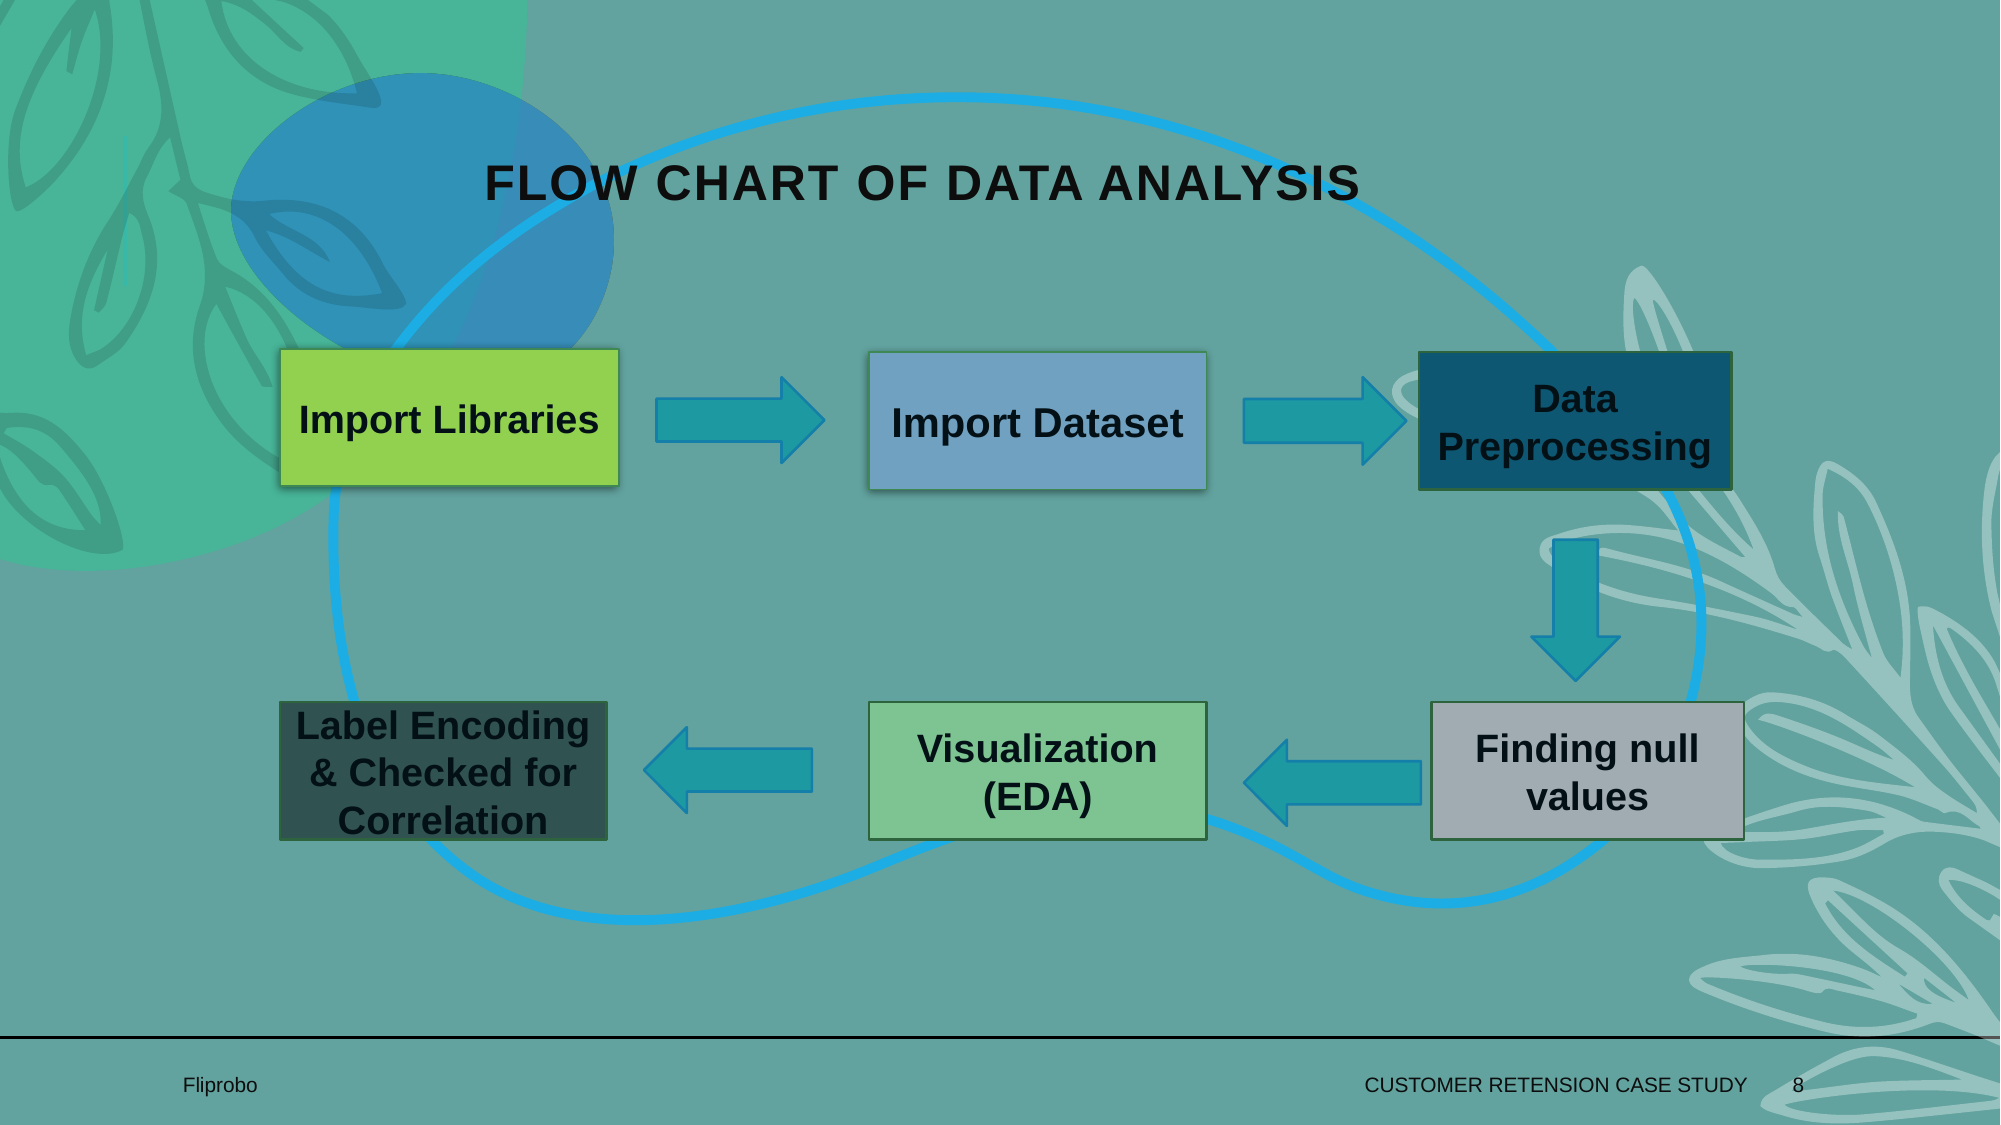

# Flow chart of data analysis

Import Libraries
Import Dataset
Data Preprocessing

Finding null values
Label Encoding & Checked for Correlation
Visualization
(EDA)

Fliprobo
Customer Retension Case Study
8